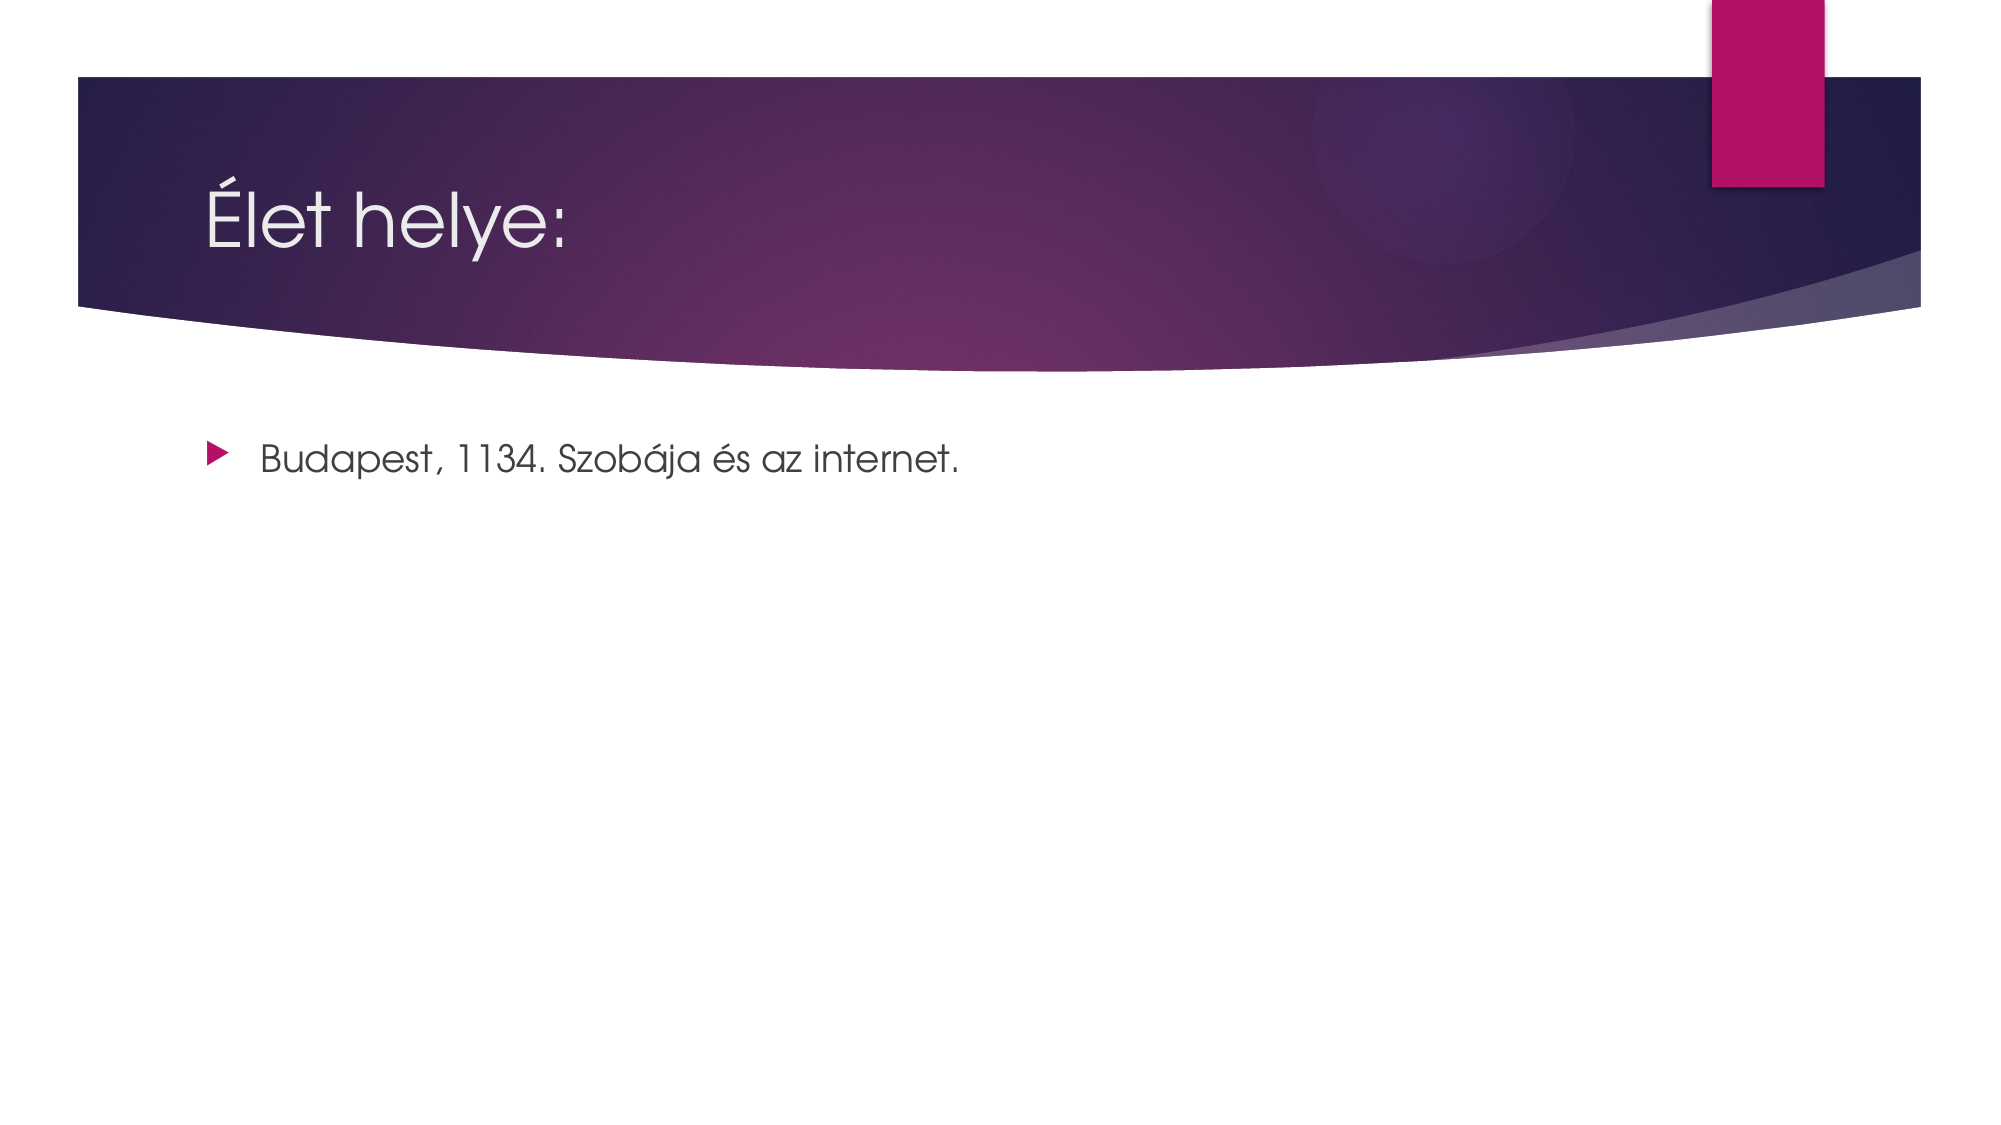

# Élet helye:
Budapest, 1134. Szobája és az internet.